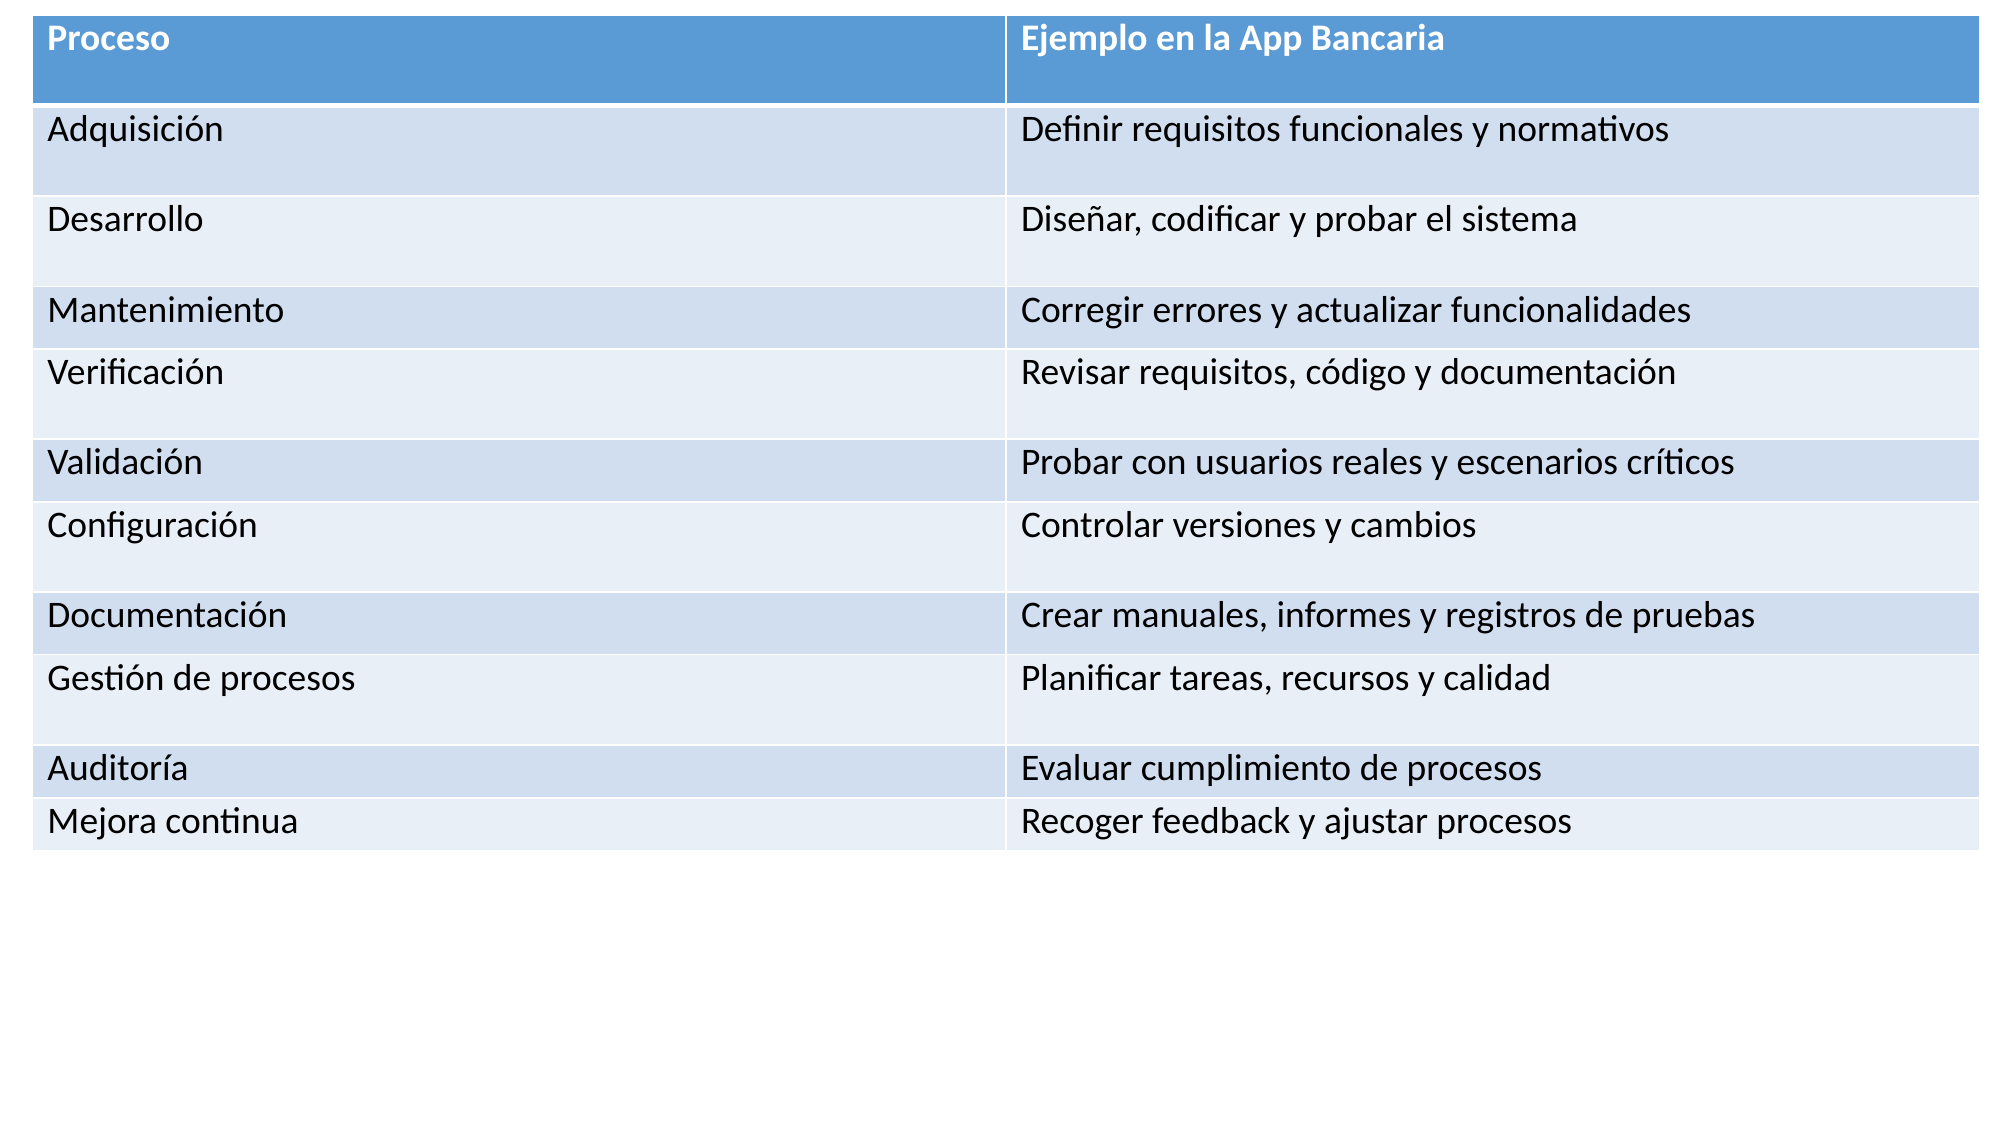

| Proceso | Ejemplo en la App Bancaria |
| --- | --- |
| Adquisición | Definir requisitos funcionales y normativos |
| Desarrollo | Diseñar, codificar y probar el sistema |
| Mantenimiento | Corregir errores y actualizar funcionalidades |
| Verificación | Revisar requisitos, código y documentación |
| Validación | Probar con usuarios reales y escenarios críticos |
| Configuración | Controlar versiones y cambios |
| Documentación | Crear manuales, informes y registros de pruebas |
| Gestión de procesos | Planificar tareas, recursos y calidad |
| Auditoría | Evaluar cumplimiento de procesos |
| Mejora continua | Recoger feedback y ajustar procesos |